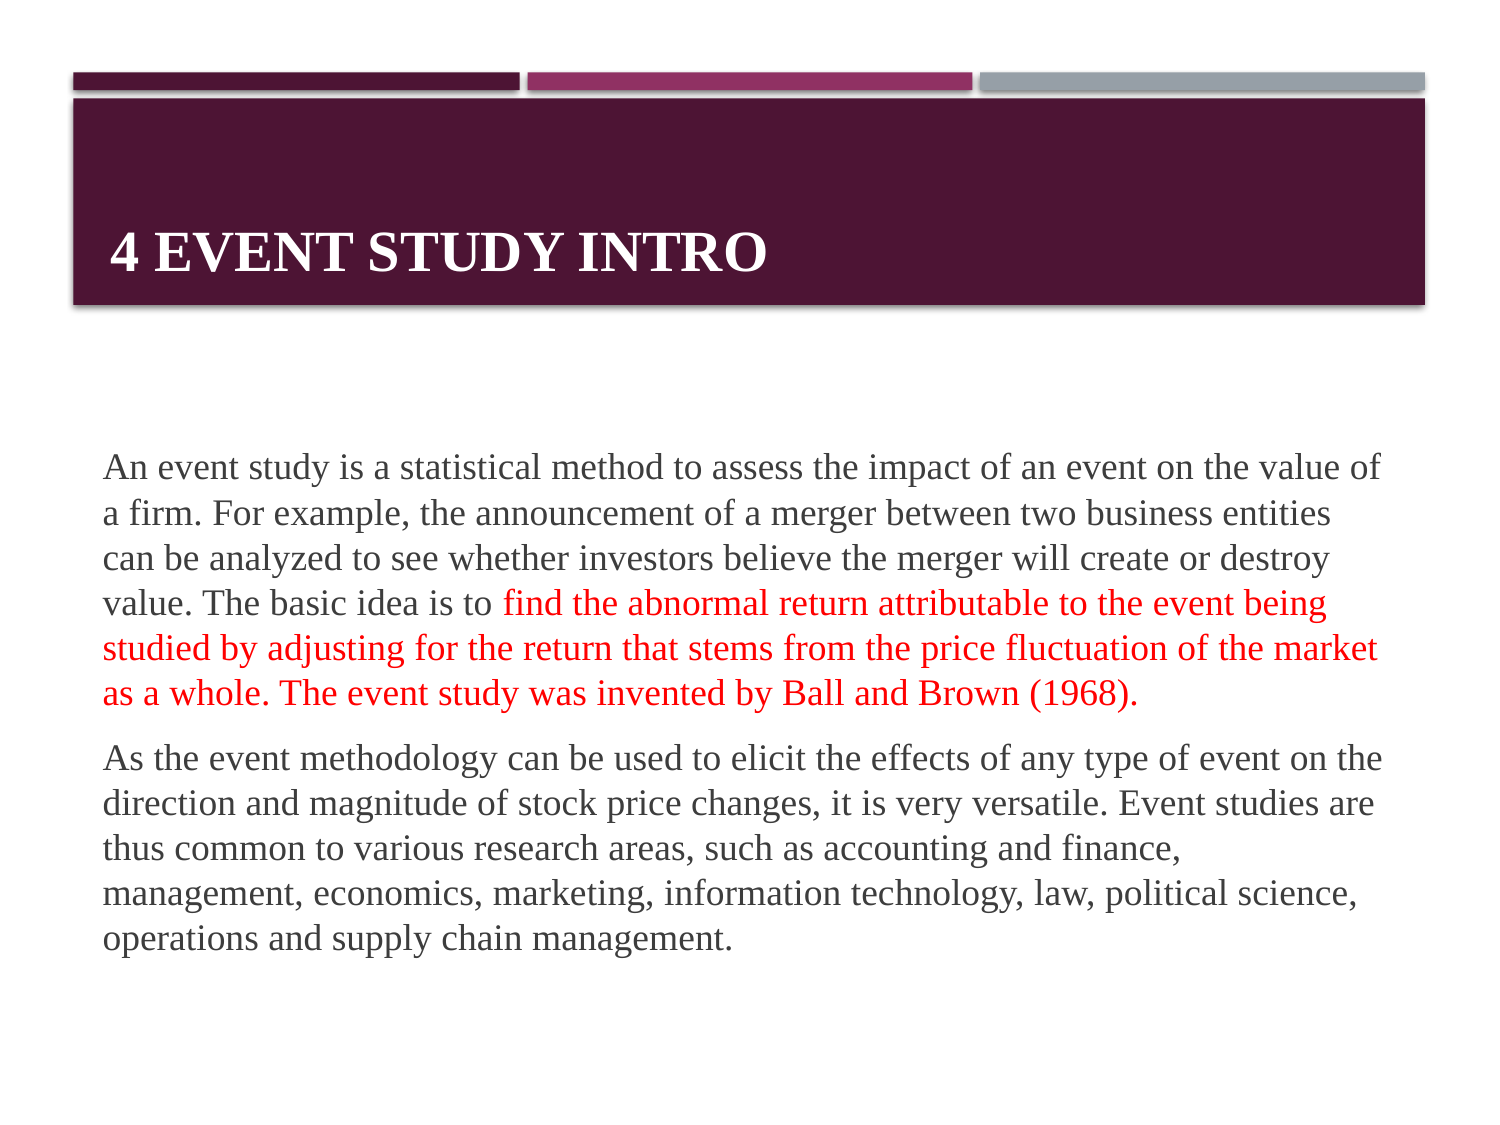

# 4 event study intro
An event study is a statistical method to assess the impact of an event on the value of a firm. For example, the announcement of a merger between two business entities can be analyzed to see whether investors believe the merger will create or destroy value. The basic idea is to find the abnormal return attributable to the event being studied by adjusting for the return that stems from the price fluctuation of the market as a whole. The event study was invented by Ball and Brown (1968).
As the event methodology can be used to elicit the effects of any type of event on the direction and magnitude of stock price changes, it is very versatile. Event studies are thus common to various research areas, such as accounting and finance, management, economics, marketing, information technology, law, political science, operations and supply chain management.